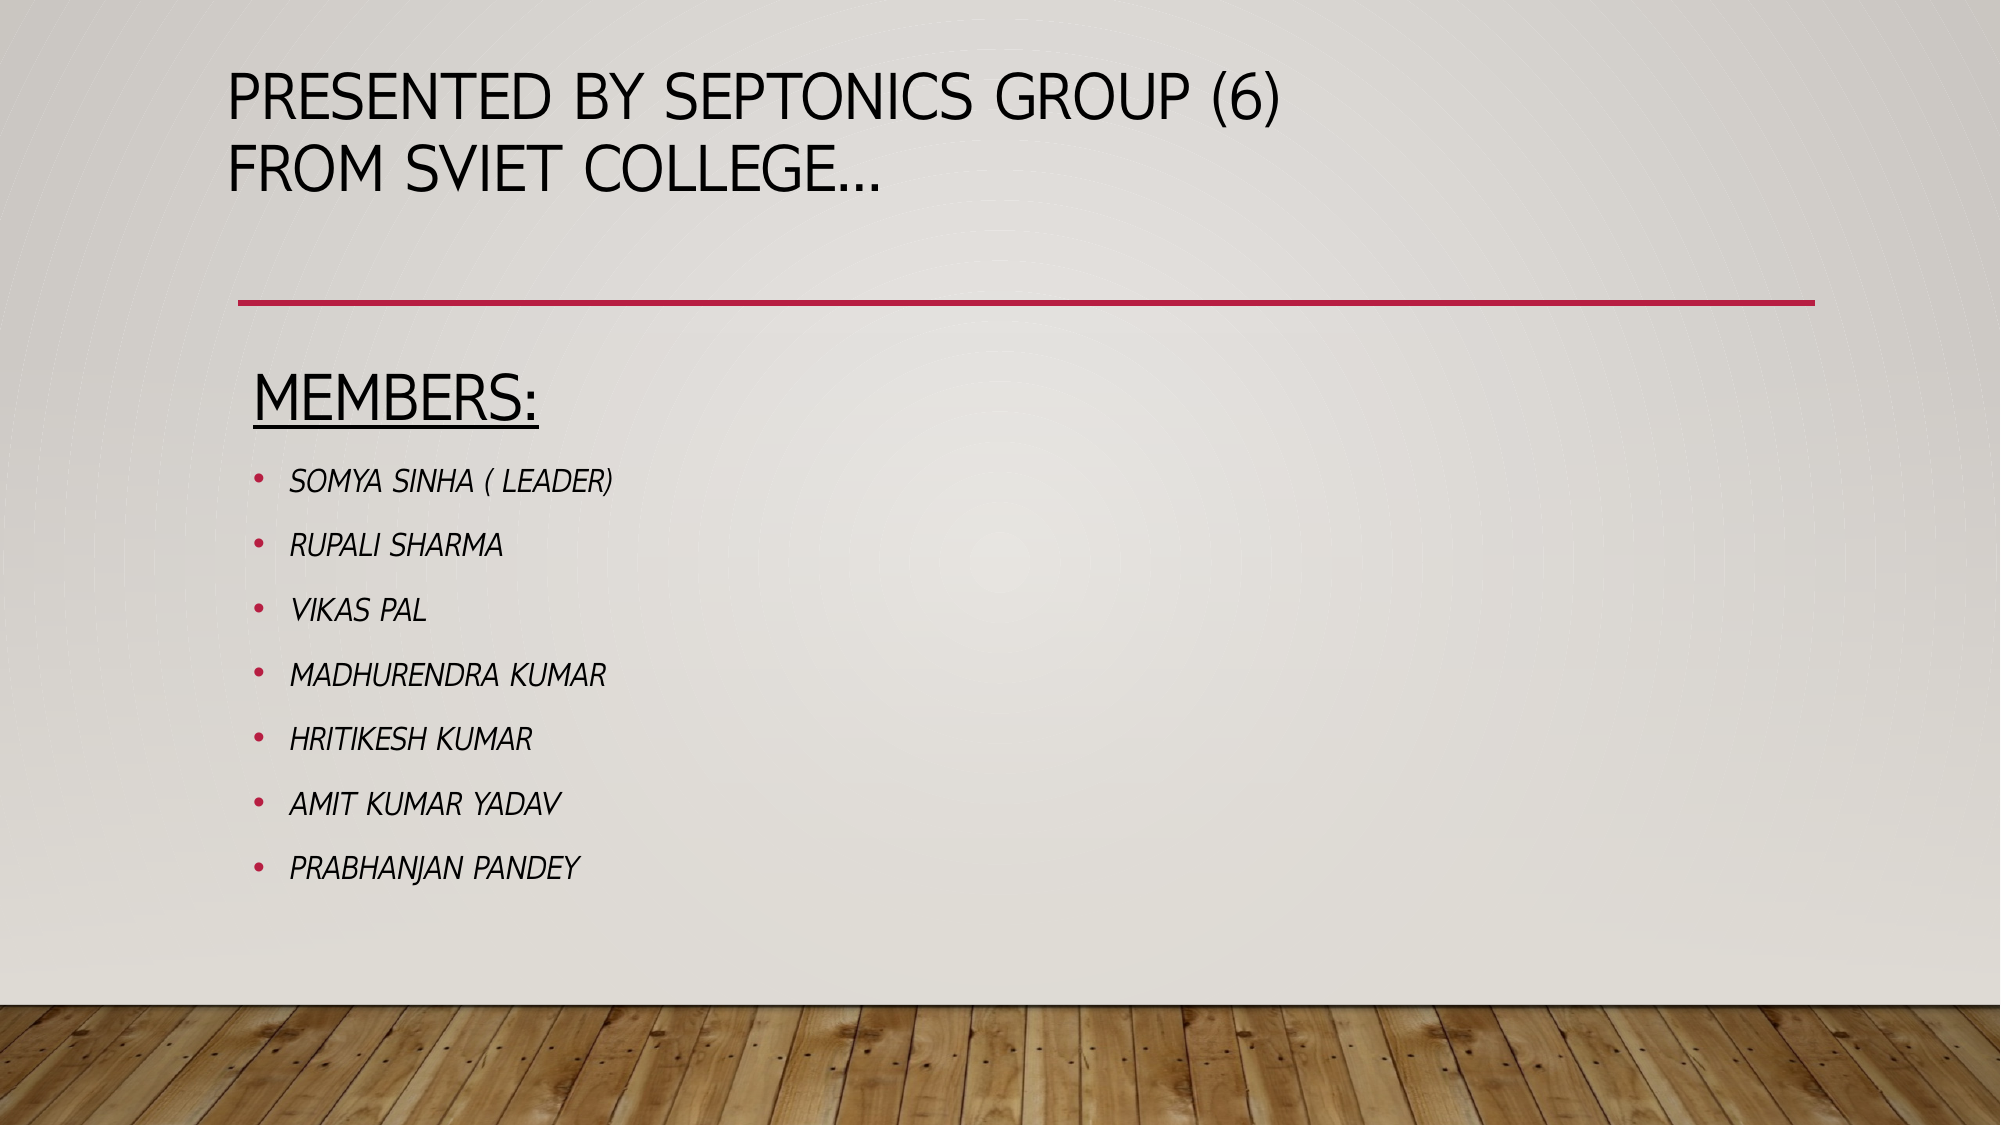

# PRESENTED BY SEPTONICS GROUP (6) FROM SVIET COLLEGE…
MEMBERS:
SOMYA SINHA ( LEADER)
RUPALI SHARMA
VIKAS PAL
MADHURENDRA KUMAR
HRITIKESH KUMAR
AMIT KUMAR YADAV
PRABHANJAN PANDEY